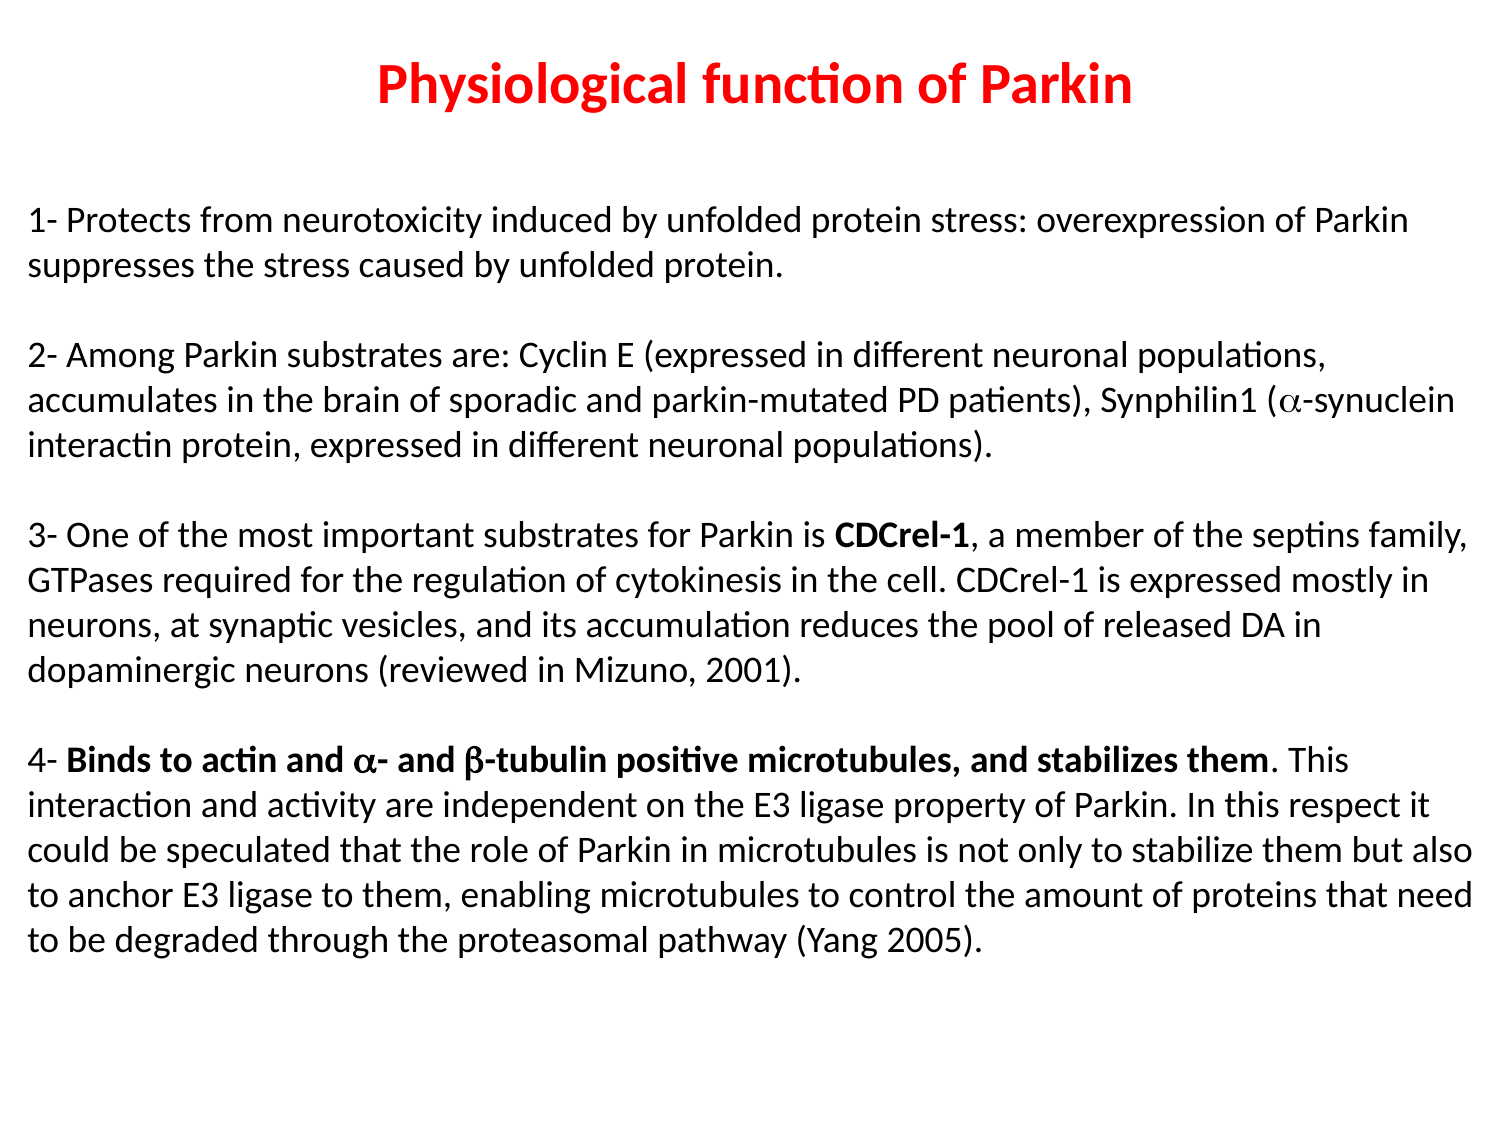

Physiological function of Parkin
1- Protects from neurotoxicity induced by unfolded protein stress: overexpression of Parkin suppresses the stress caused by unfolded protein.

2- Among Parkin substrates are: Cyclin E (expressed in different neuronal populations, accumulates in the brain of sporadic and parkin-mutated PD patients), Synphilin1 (α-synuclein interactin protein, expressed in different neuronal populations).

3- One of the most important substrates for Parkin is CDCrel-1, a member of the septins family, GTPases required for the regulation of cytokinesis in the cell. CDCrel-1 is expressed mostly in neurons, at synaptic vesicles, and its accumulation reduces the pool of released DA in dopaminergic neurons (reviewed in Mizuno, 2001).

4- Binds to actin and α- and β-tubulin positive microtubules, and stabilizes them. This interaction and activity are independent on the E3 ligase property of Parkin. In this respect it could be speculated that the role of Parkin in microtubules is not only to stabilize them but also to anchor E3 ligase to them, enabling microtubules to control the amount of proteins that need to be degraded through the proteasomal pathway (Yang 2005).